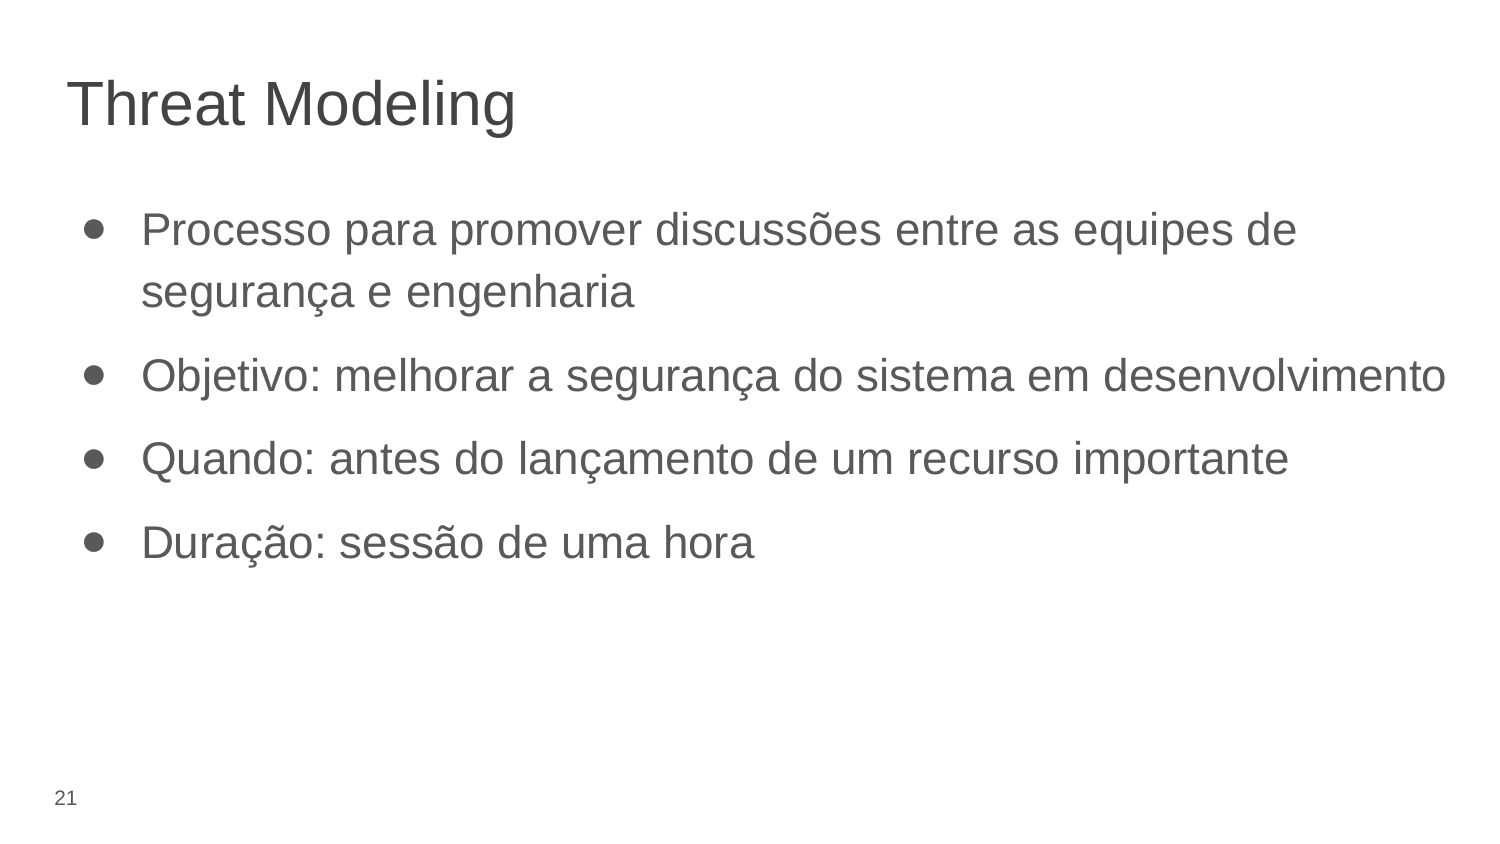

# Threat Modeling

Processo para promover discussões entre as equipes de segurança e engenharia
Objetivo: melhorar a segurança do sistema em desenvolvimento
Quando: antes do lançamento de um recurso importante
Duração: sessão de uma hora
21